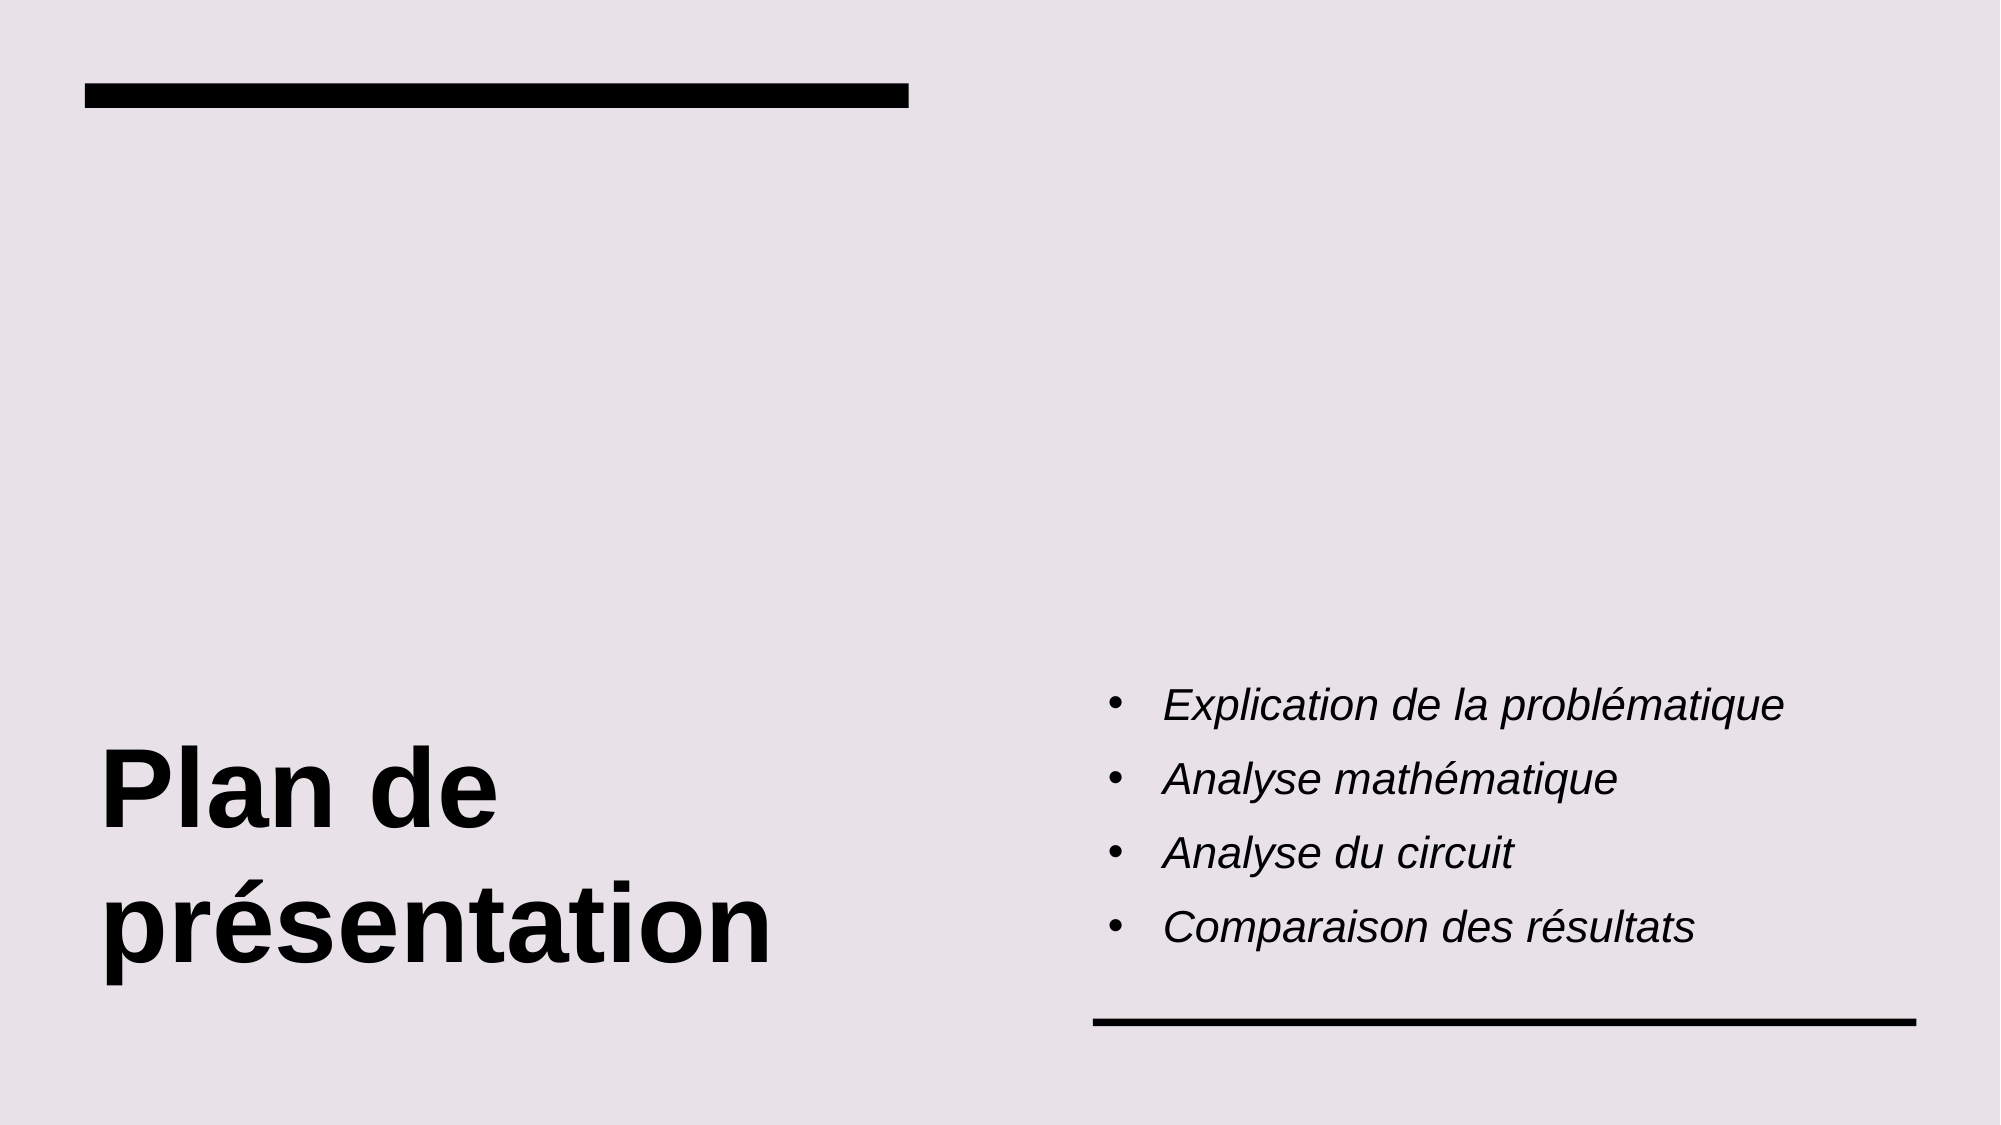

# Plan de présentation

Explication de la problématique
Analyse mathématique
Analyse du circuit
Comparaison des résultats